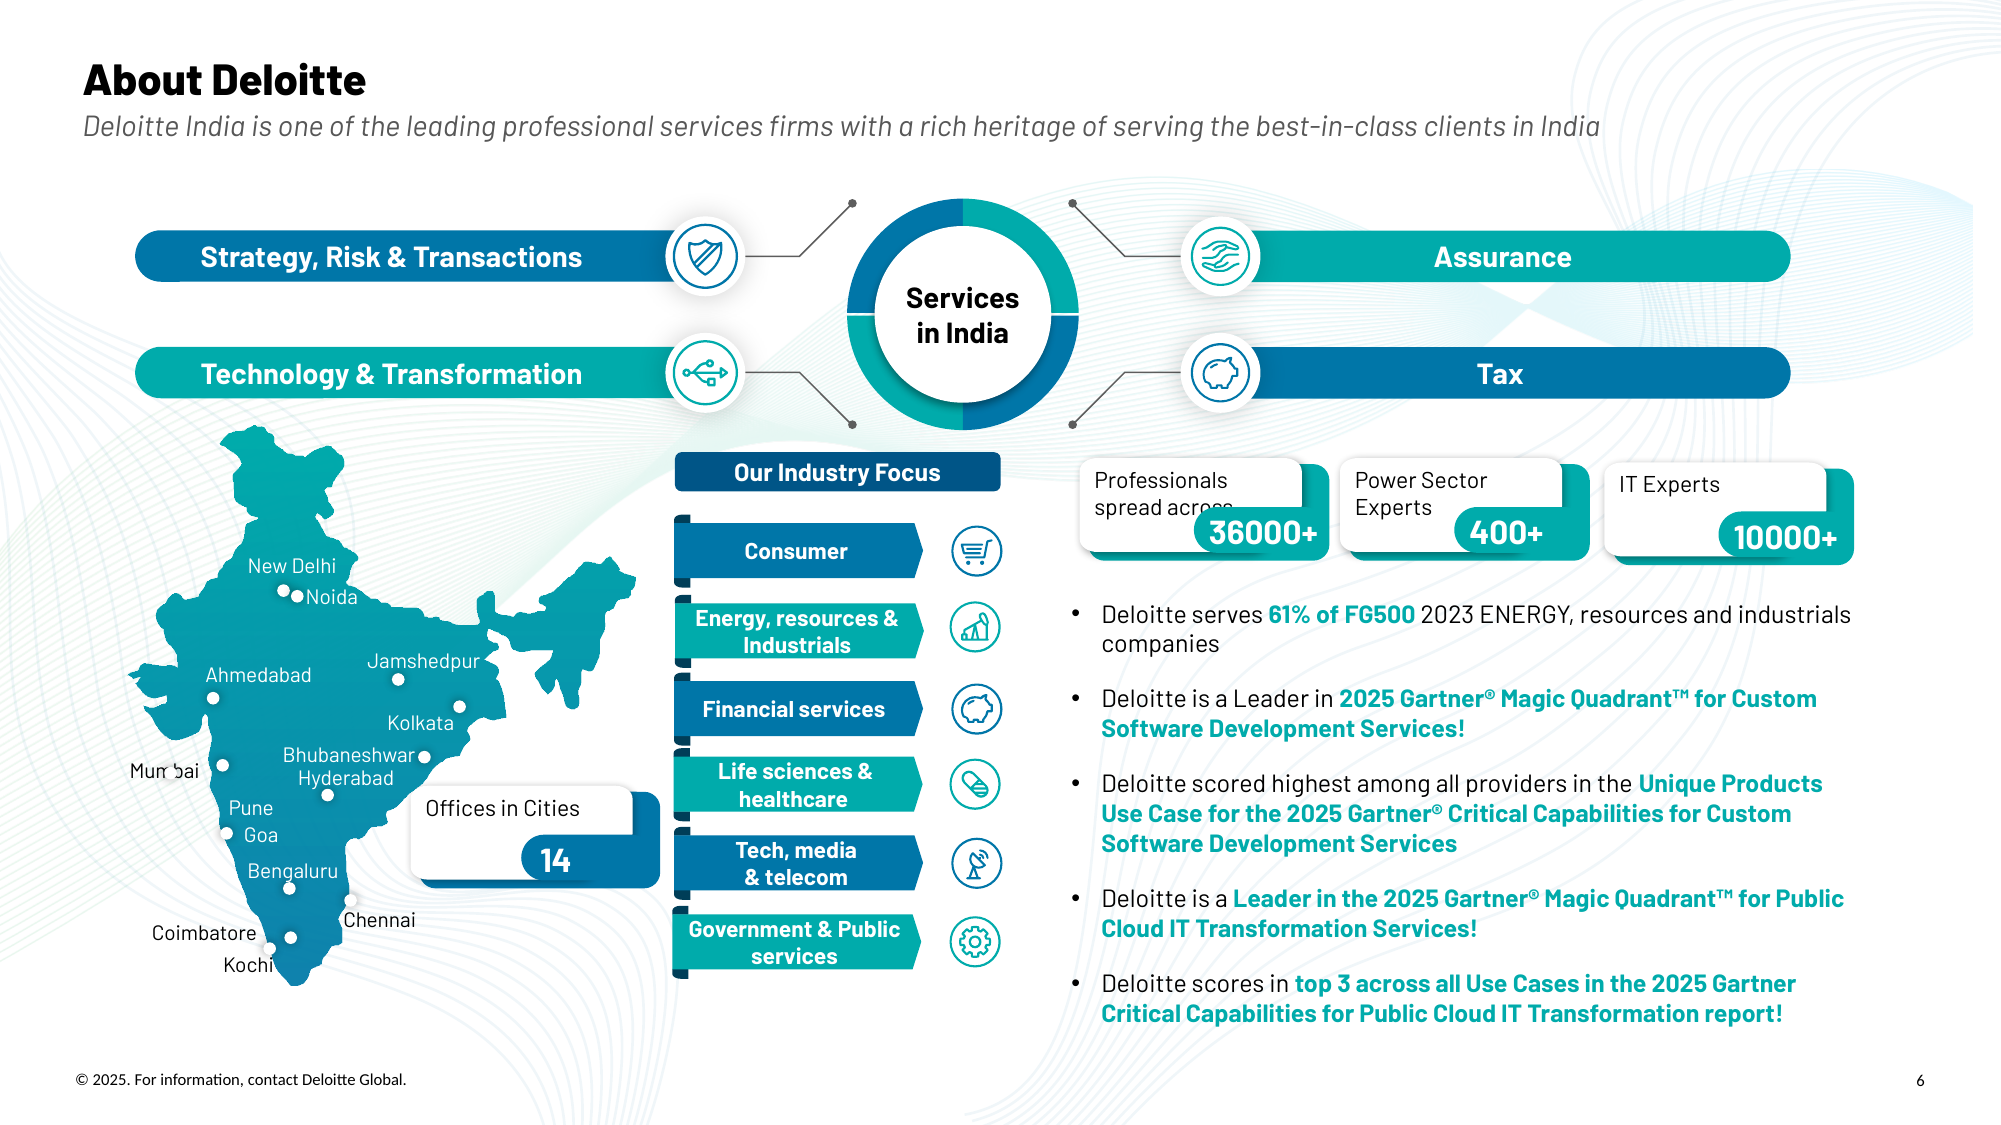

# About Deloitte
Deloitte India is one of the leading professional services firms with a rich heritage of serving the best-in-class clients in India

Services
in India

Strategy, Risk & Transactions
Assurance

Technology & Transformation
Tax

New Delhi

Jamshedpur
Ahmedabad

Kolkata
Bhubaneshwar

Mumbai

Hyderabad

Pune
Goa

Bengaluru

Chennai
Coimbatore

Kochi
Noida

Our Industry Focus
Professionals spread across

36000+
Power Sector Experts

400+
IT Experts

10000+

Consumer

Deloitte serves 61% of FG500 2023 ENERGY, resources and industrials companies
Deloitte is a Leader in 2025 Gartner® Magic Quadrant™ for Custom Software Development Services!
Deloitte scored highest among all providers in the Unique Products Use Case for the 2025 Gartner® Critical Capabilities for Custom Software Development Services
Deloitte is a Leader in the 2025 Gartner® Magic Quadrant™ for Public Cloud IT Transformation Services!
Deloitte scores in top 3 across all Use Cases in the 2025 Gartner Critical Capabilities for Public Cloud IT Transformation report!

Energy, resources & Industrials

Financial services

Life sciences & healthcare

Offices in Cities

14

Tech, media
& telecom

Government & Public services